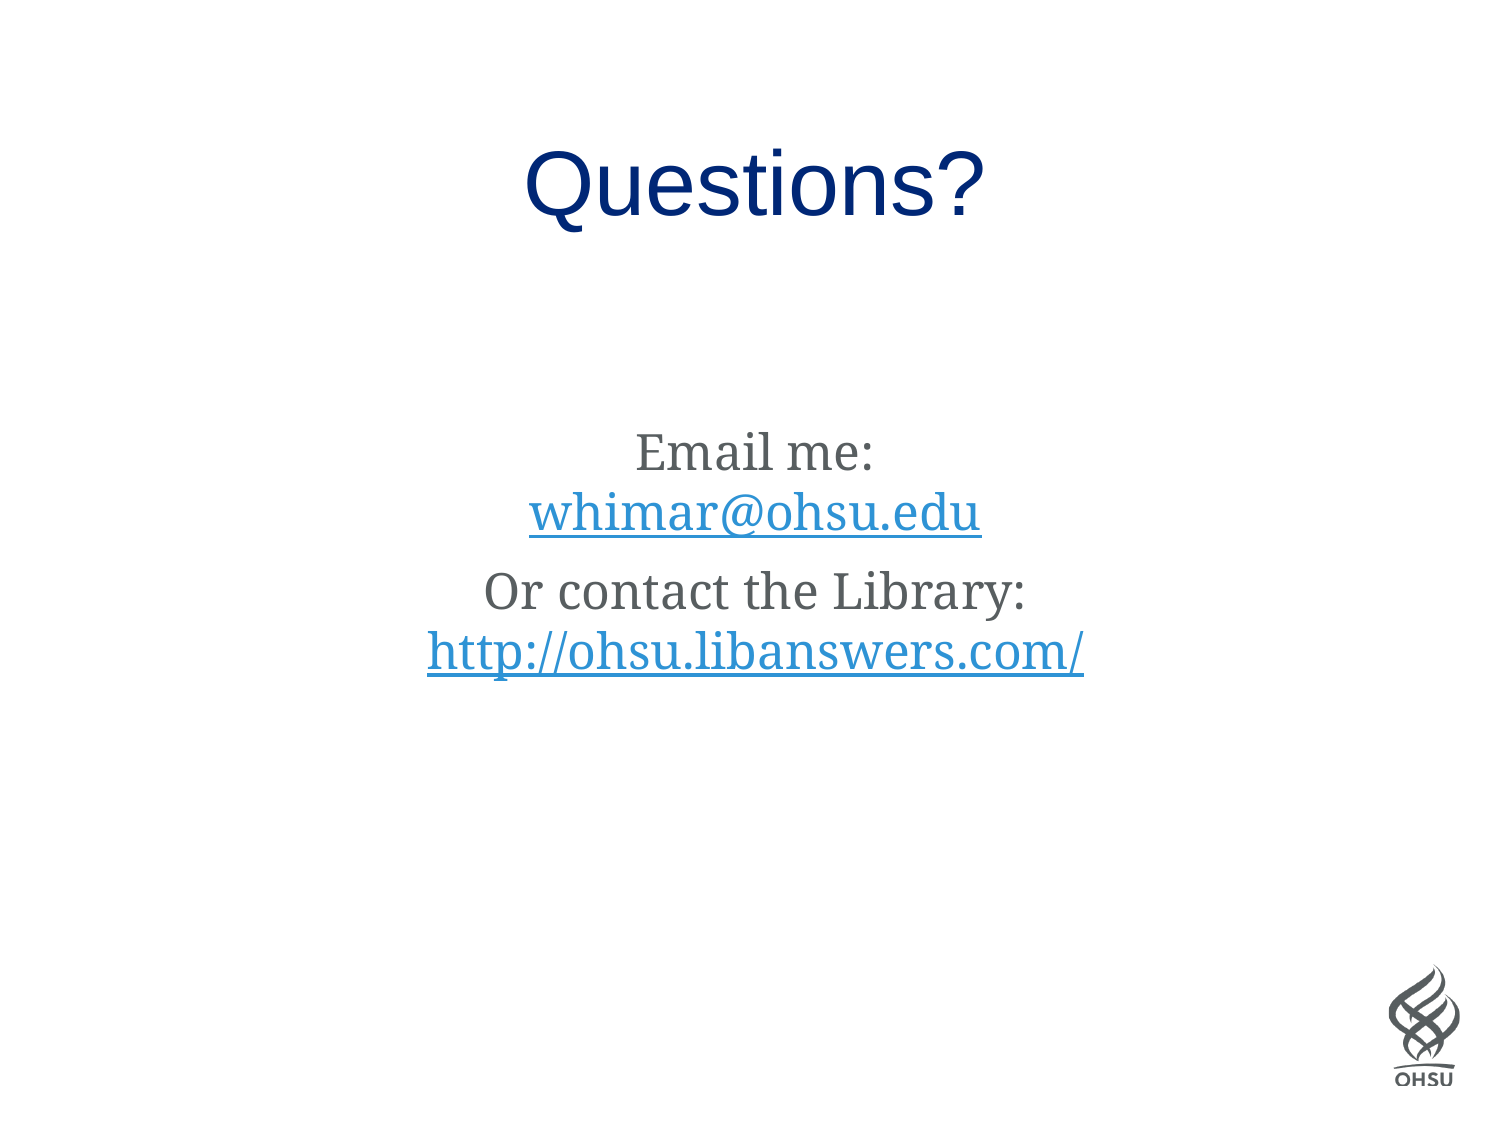

# Questions?
Email me:
whimar@ohsu.edu
Or contact the Library:
http://ohsu.libanswers.com/